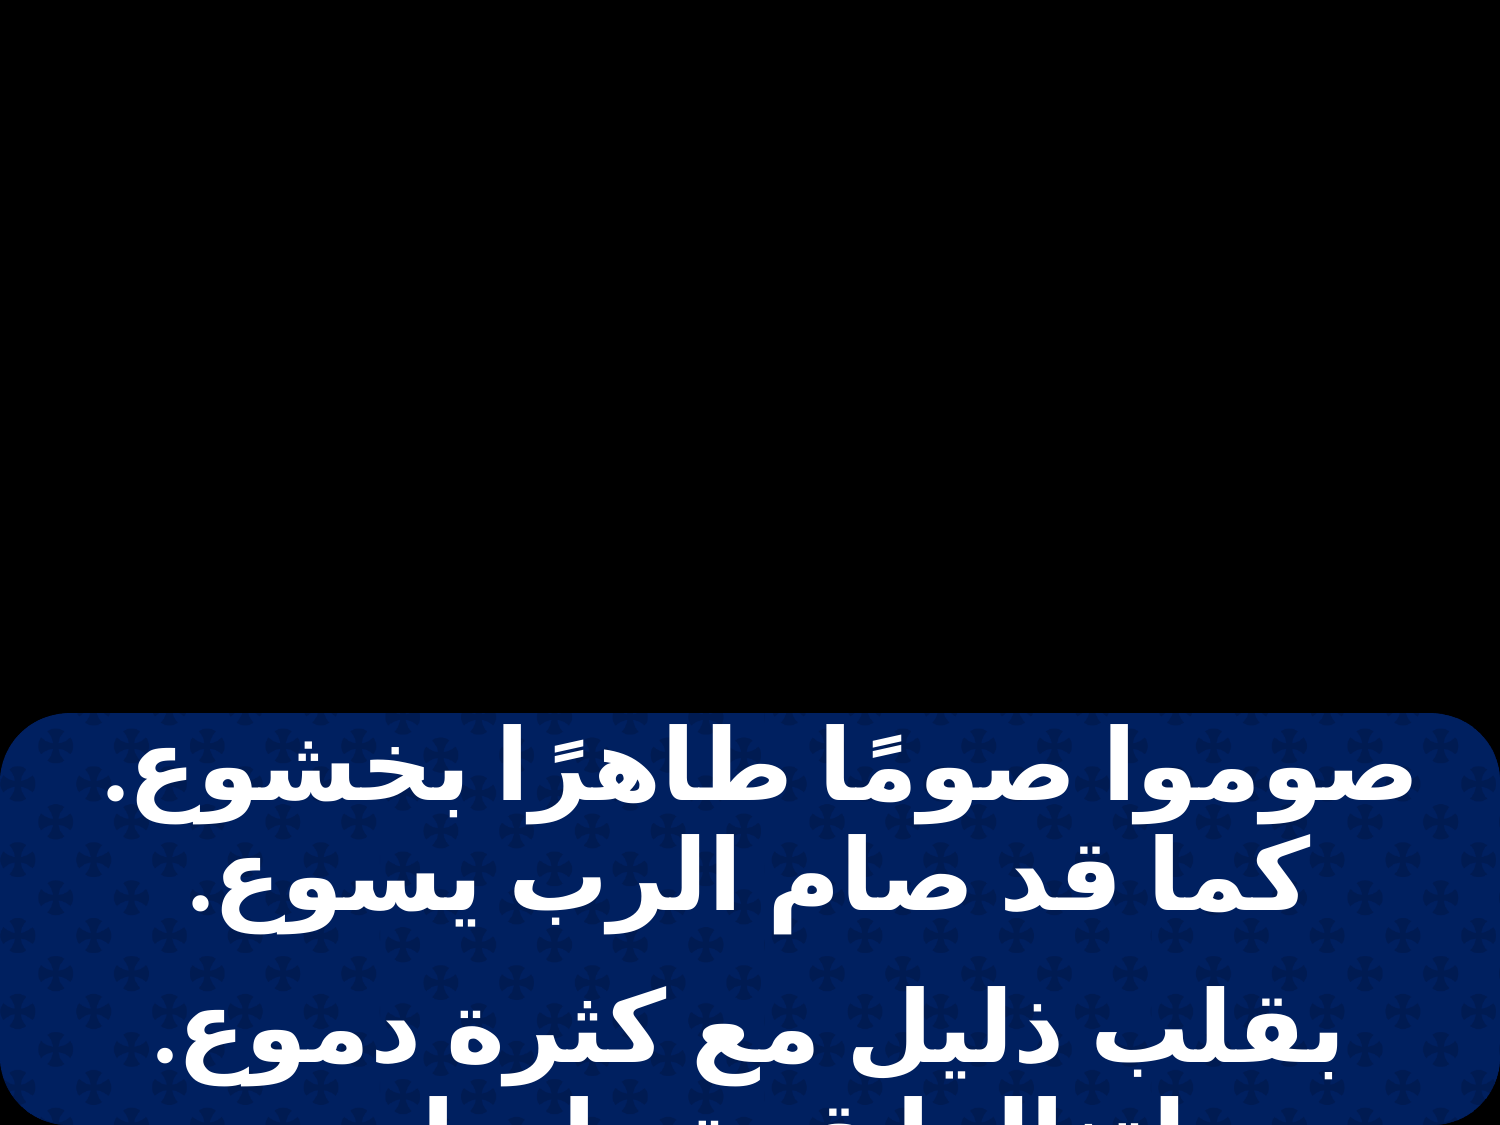

| صوموا صومًا طاهرًا بخشوع. كما قد صام الرب يسوع. |
| --- |
|  |
| بقلب ذليل مع كثرة دموع. لتنالوا قوة وإيمان. |